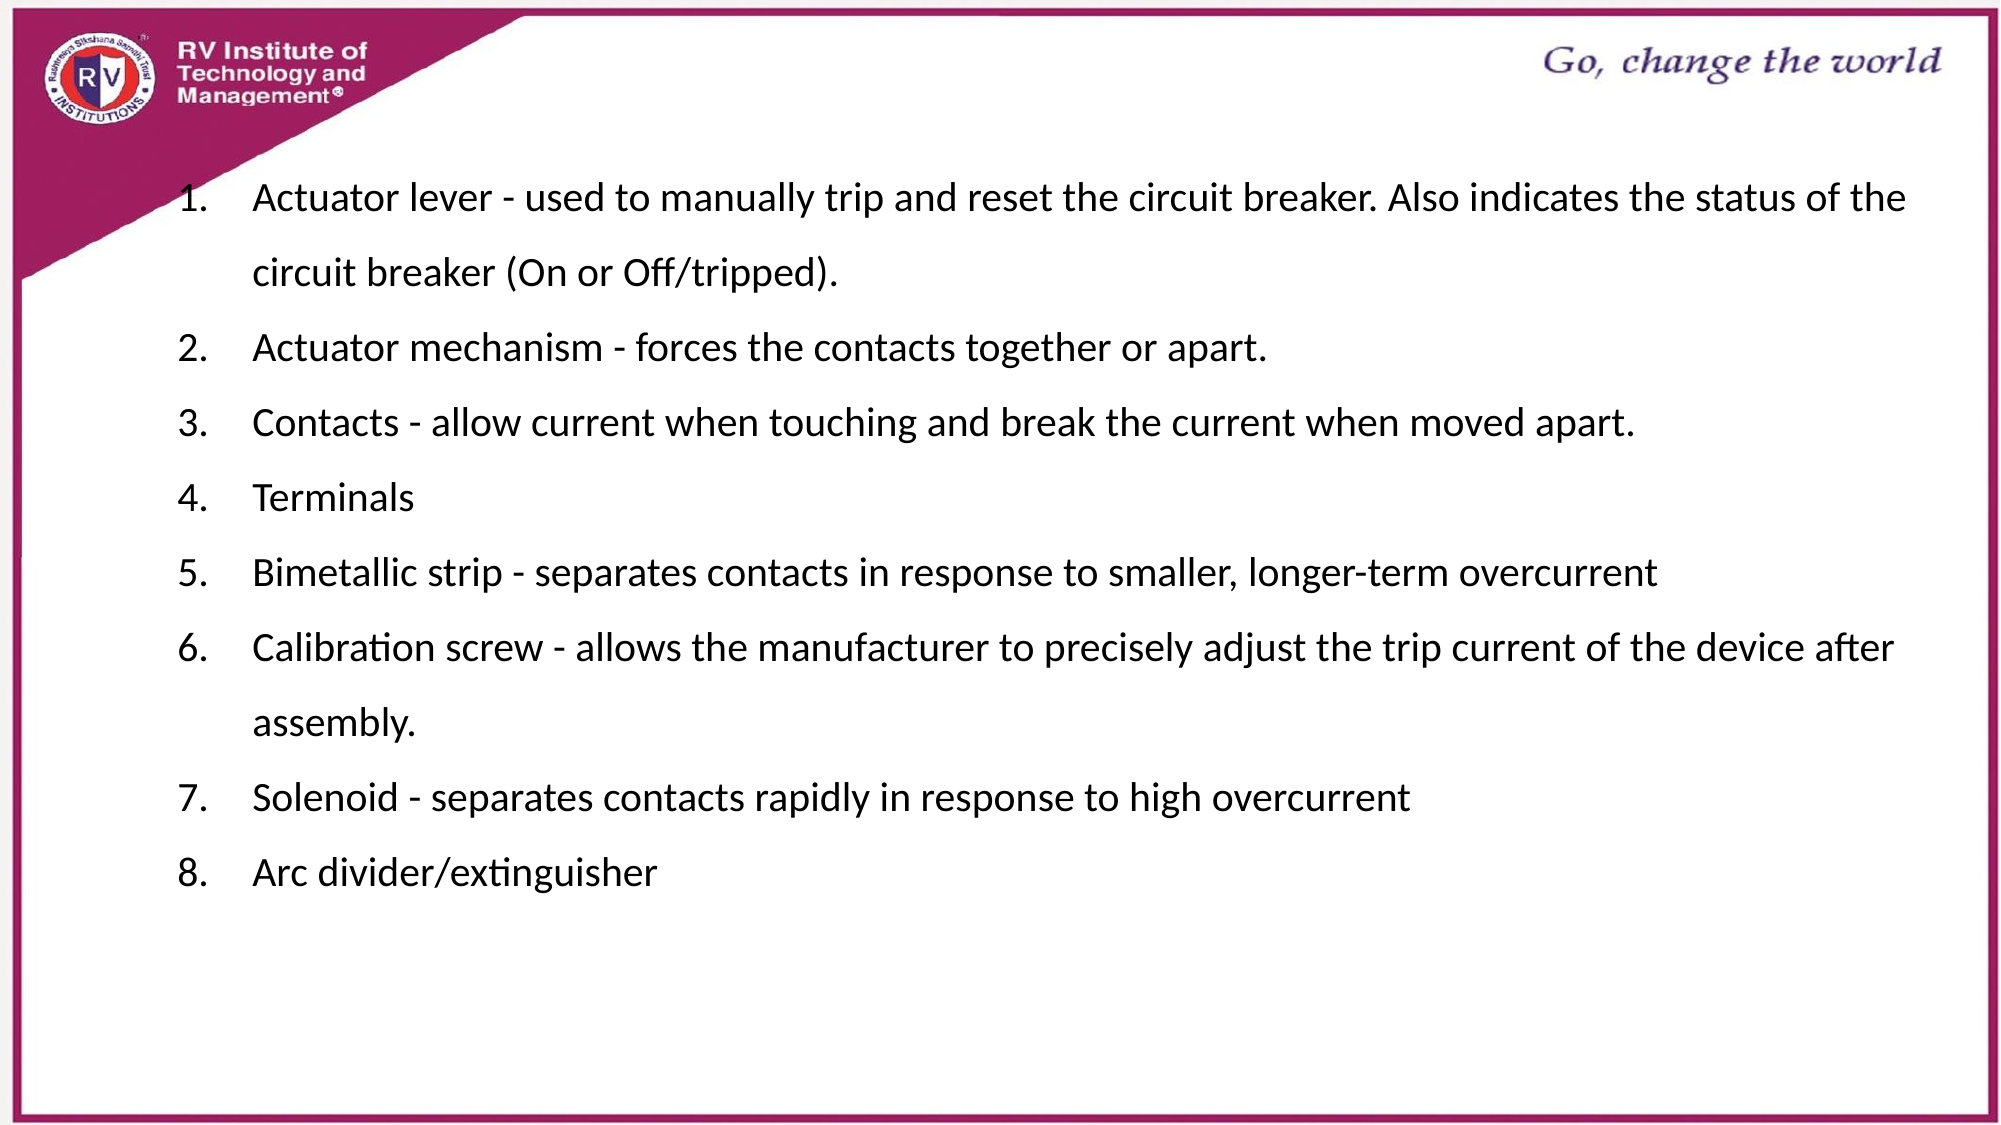

Actuator lever - used to manually trip and reset the circuit breaker. Also indicates the status of the circuit breaker (On or Off/tripped).
Actuator mechanism - forces the contacts together or apart.
Contacts - allow current when touching and break the current when moved apart.
Terminals
Bimetallic strip - separates contacts in response to smaller, longer-term overcurrent
Calibration screw - allows the manufacturer to precisely adjust the trip current of the device after assembly.
Solenoid - separates contacts rapidly in response to high overcurrent
Arc divider/extinguisher